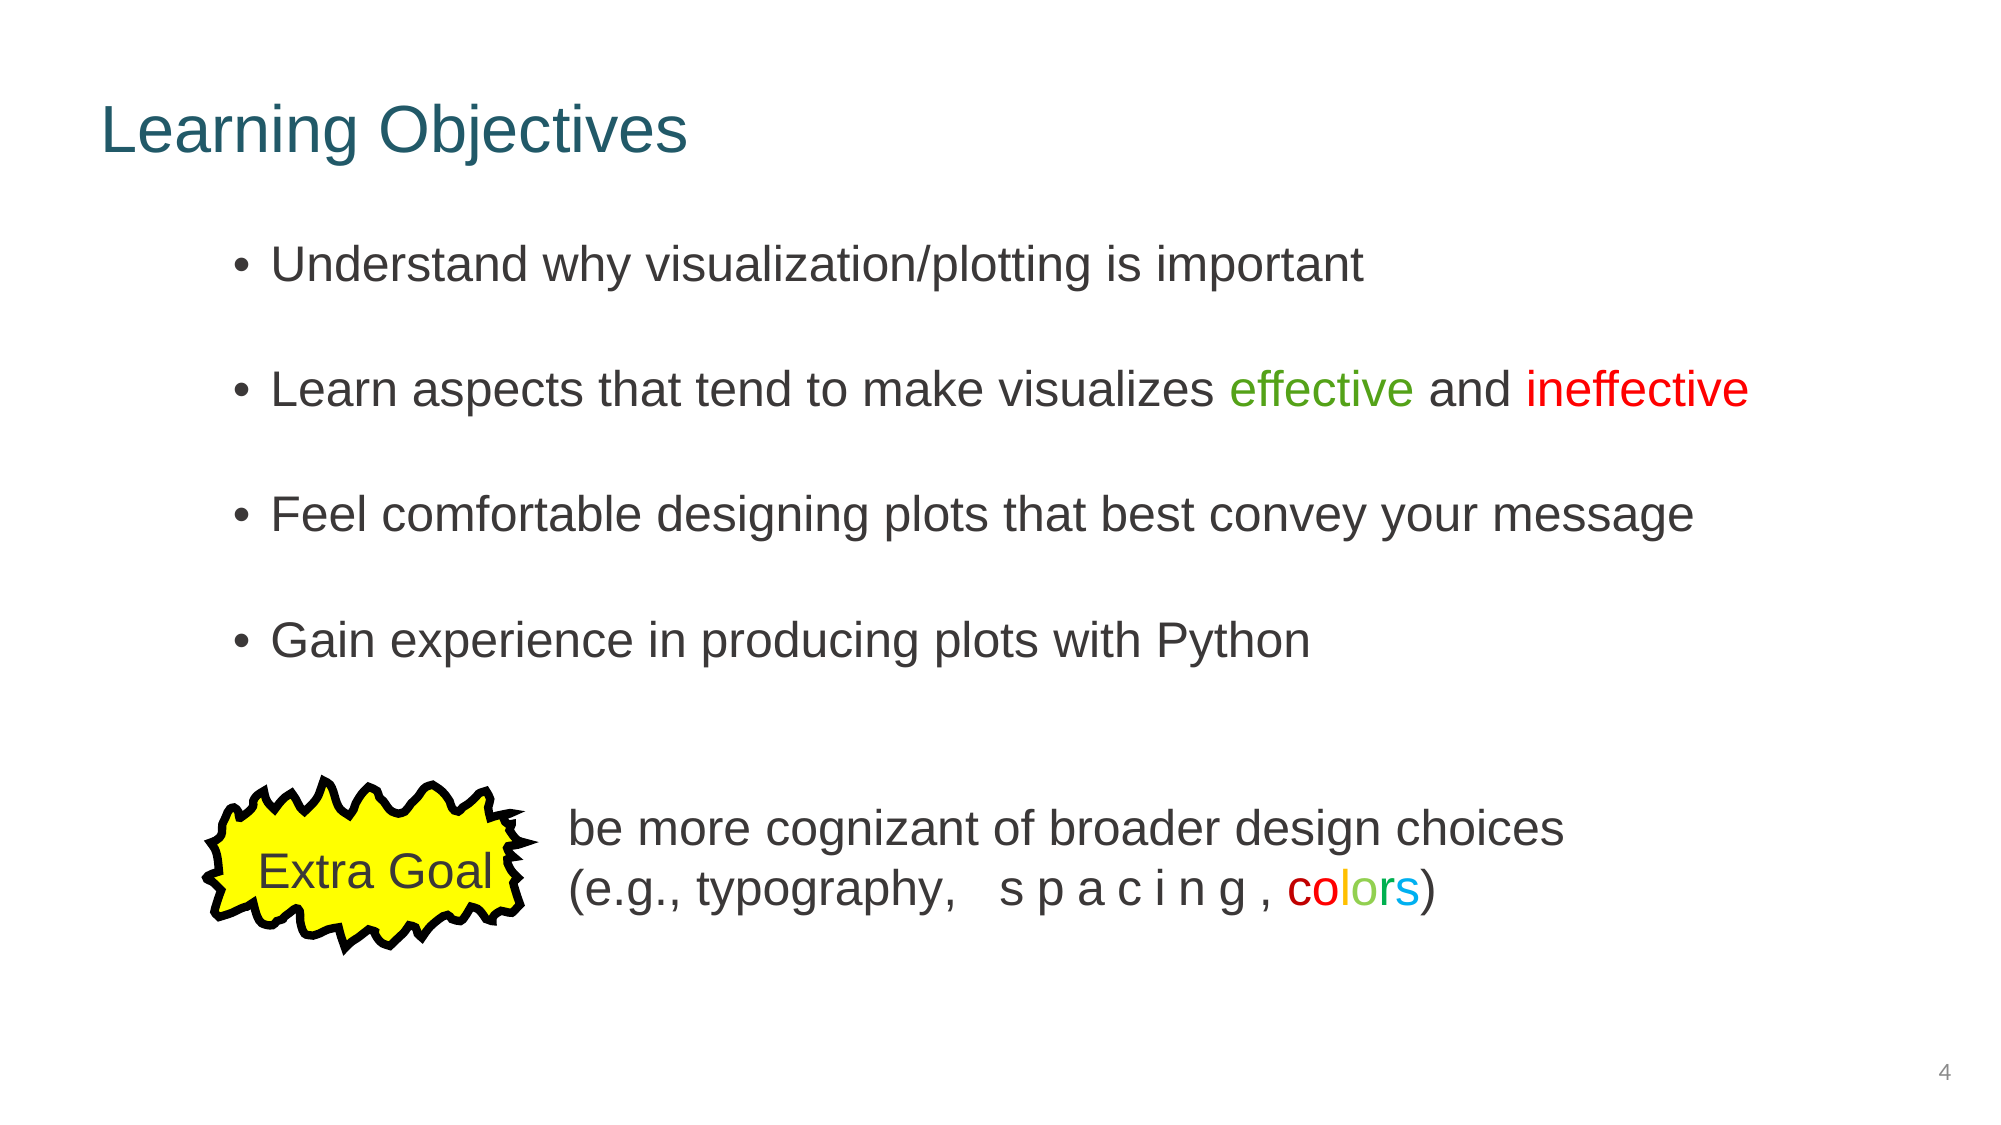

Learning Objectives
Understand why visualization/plotting is important
Learn aspects that tend to make visualizes effective and ineffective
Feel comfortable designing plots that best convey your message
Gain experience in producing plots with Python

be more cognizant of broader design choices
(e.g., typography,   spacing, colors)
Extra Goal
4